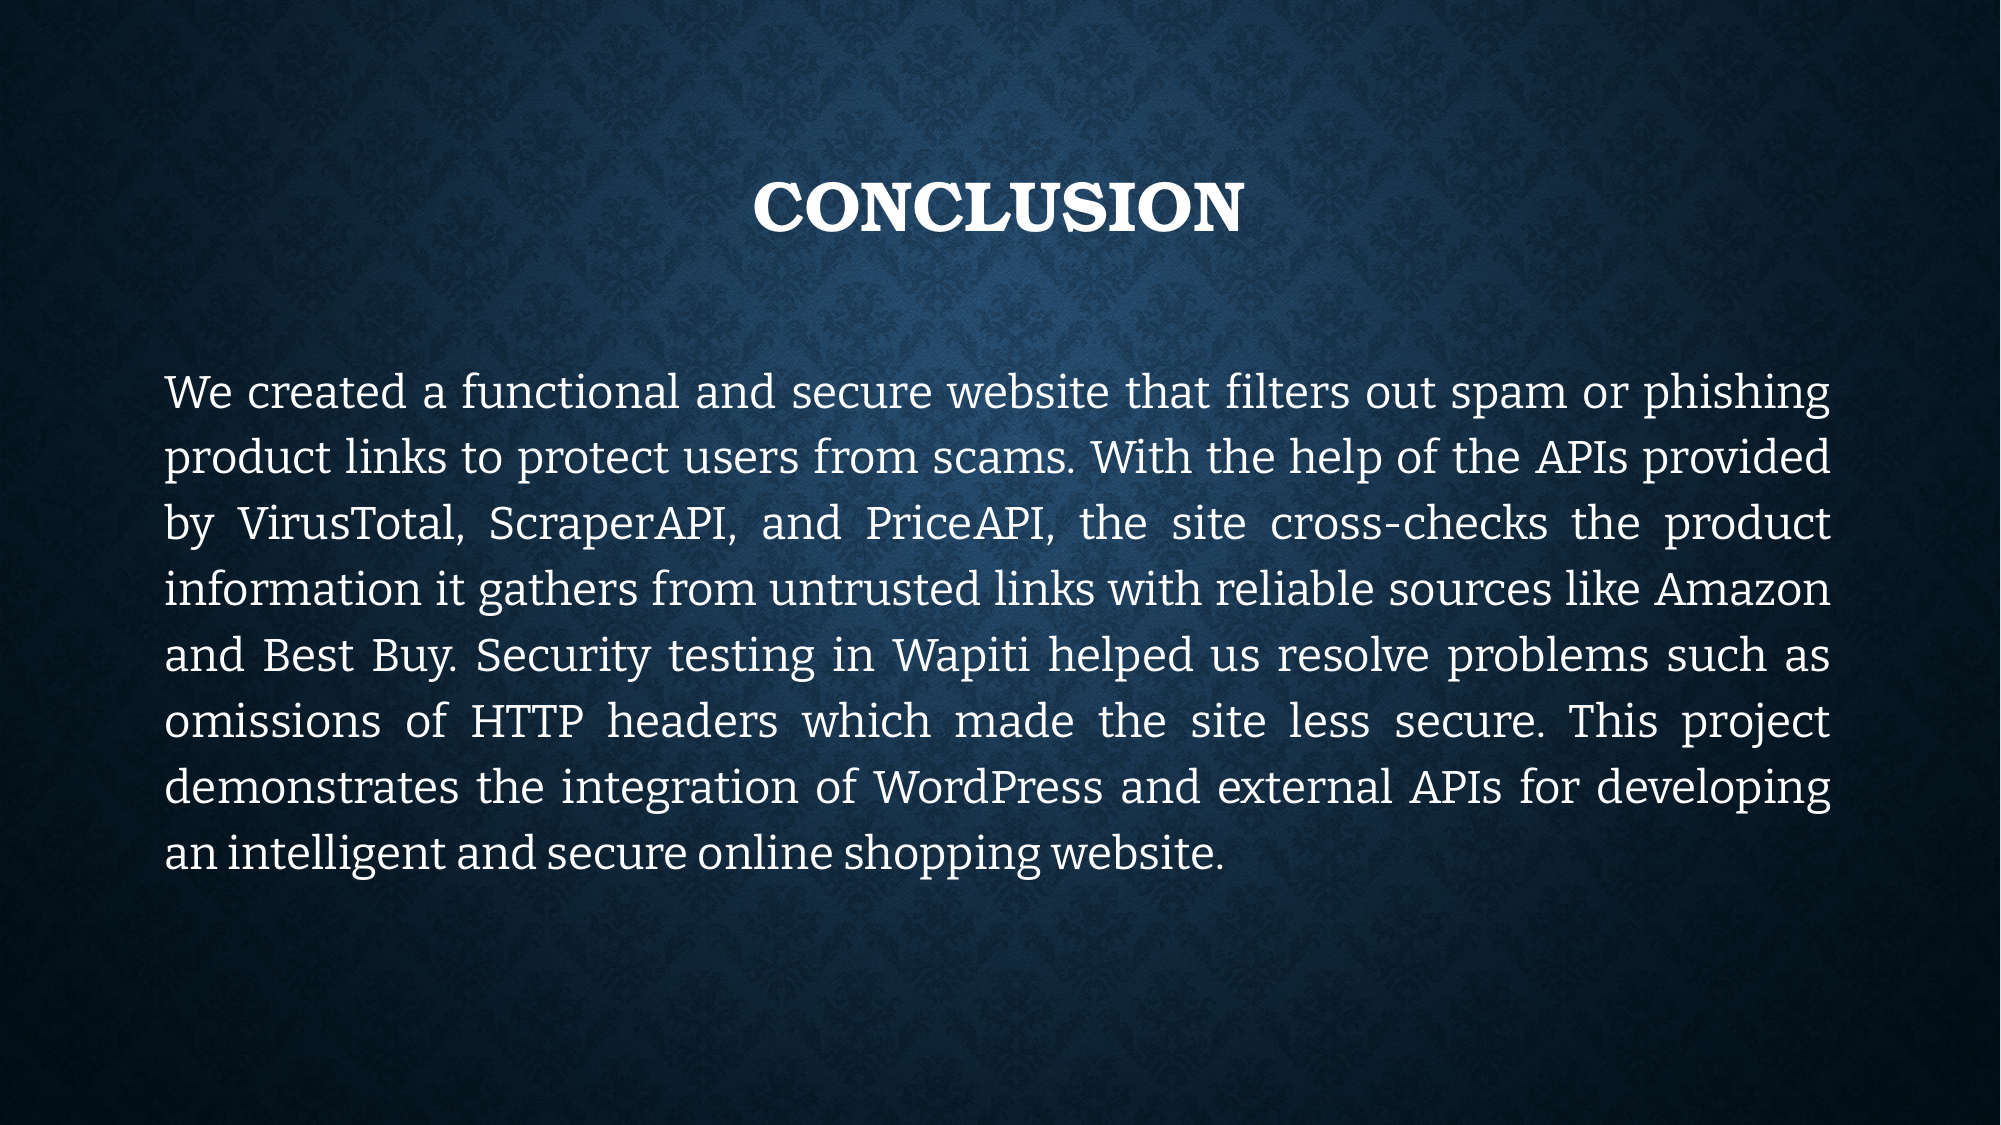

# Conclusion
We created a functional and secure website that filters out spam or phishing product links to protect users from scams. With the help of the APIs provided by VirusTotal, ScraperAPI, and PriceAPI, the site cross-checks the product information it gathers from untrusted links with reliable sources like Amazon and Best Buy. Security testing in Wapiti helped us resolve problems such as omissions of HTTP headers which made the site less secure. This project demonstrates the integration of WordPress and external APIs for developing an intelligent and secure online shopping website.